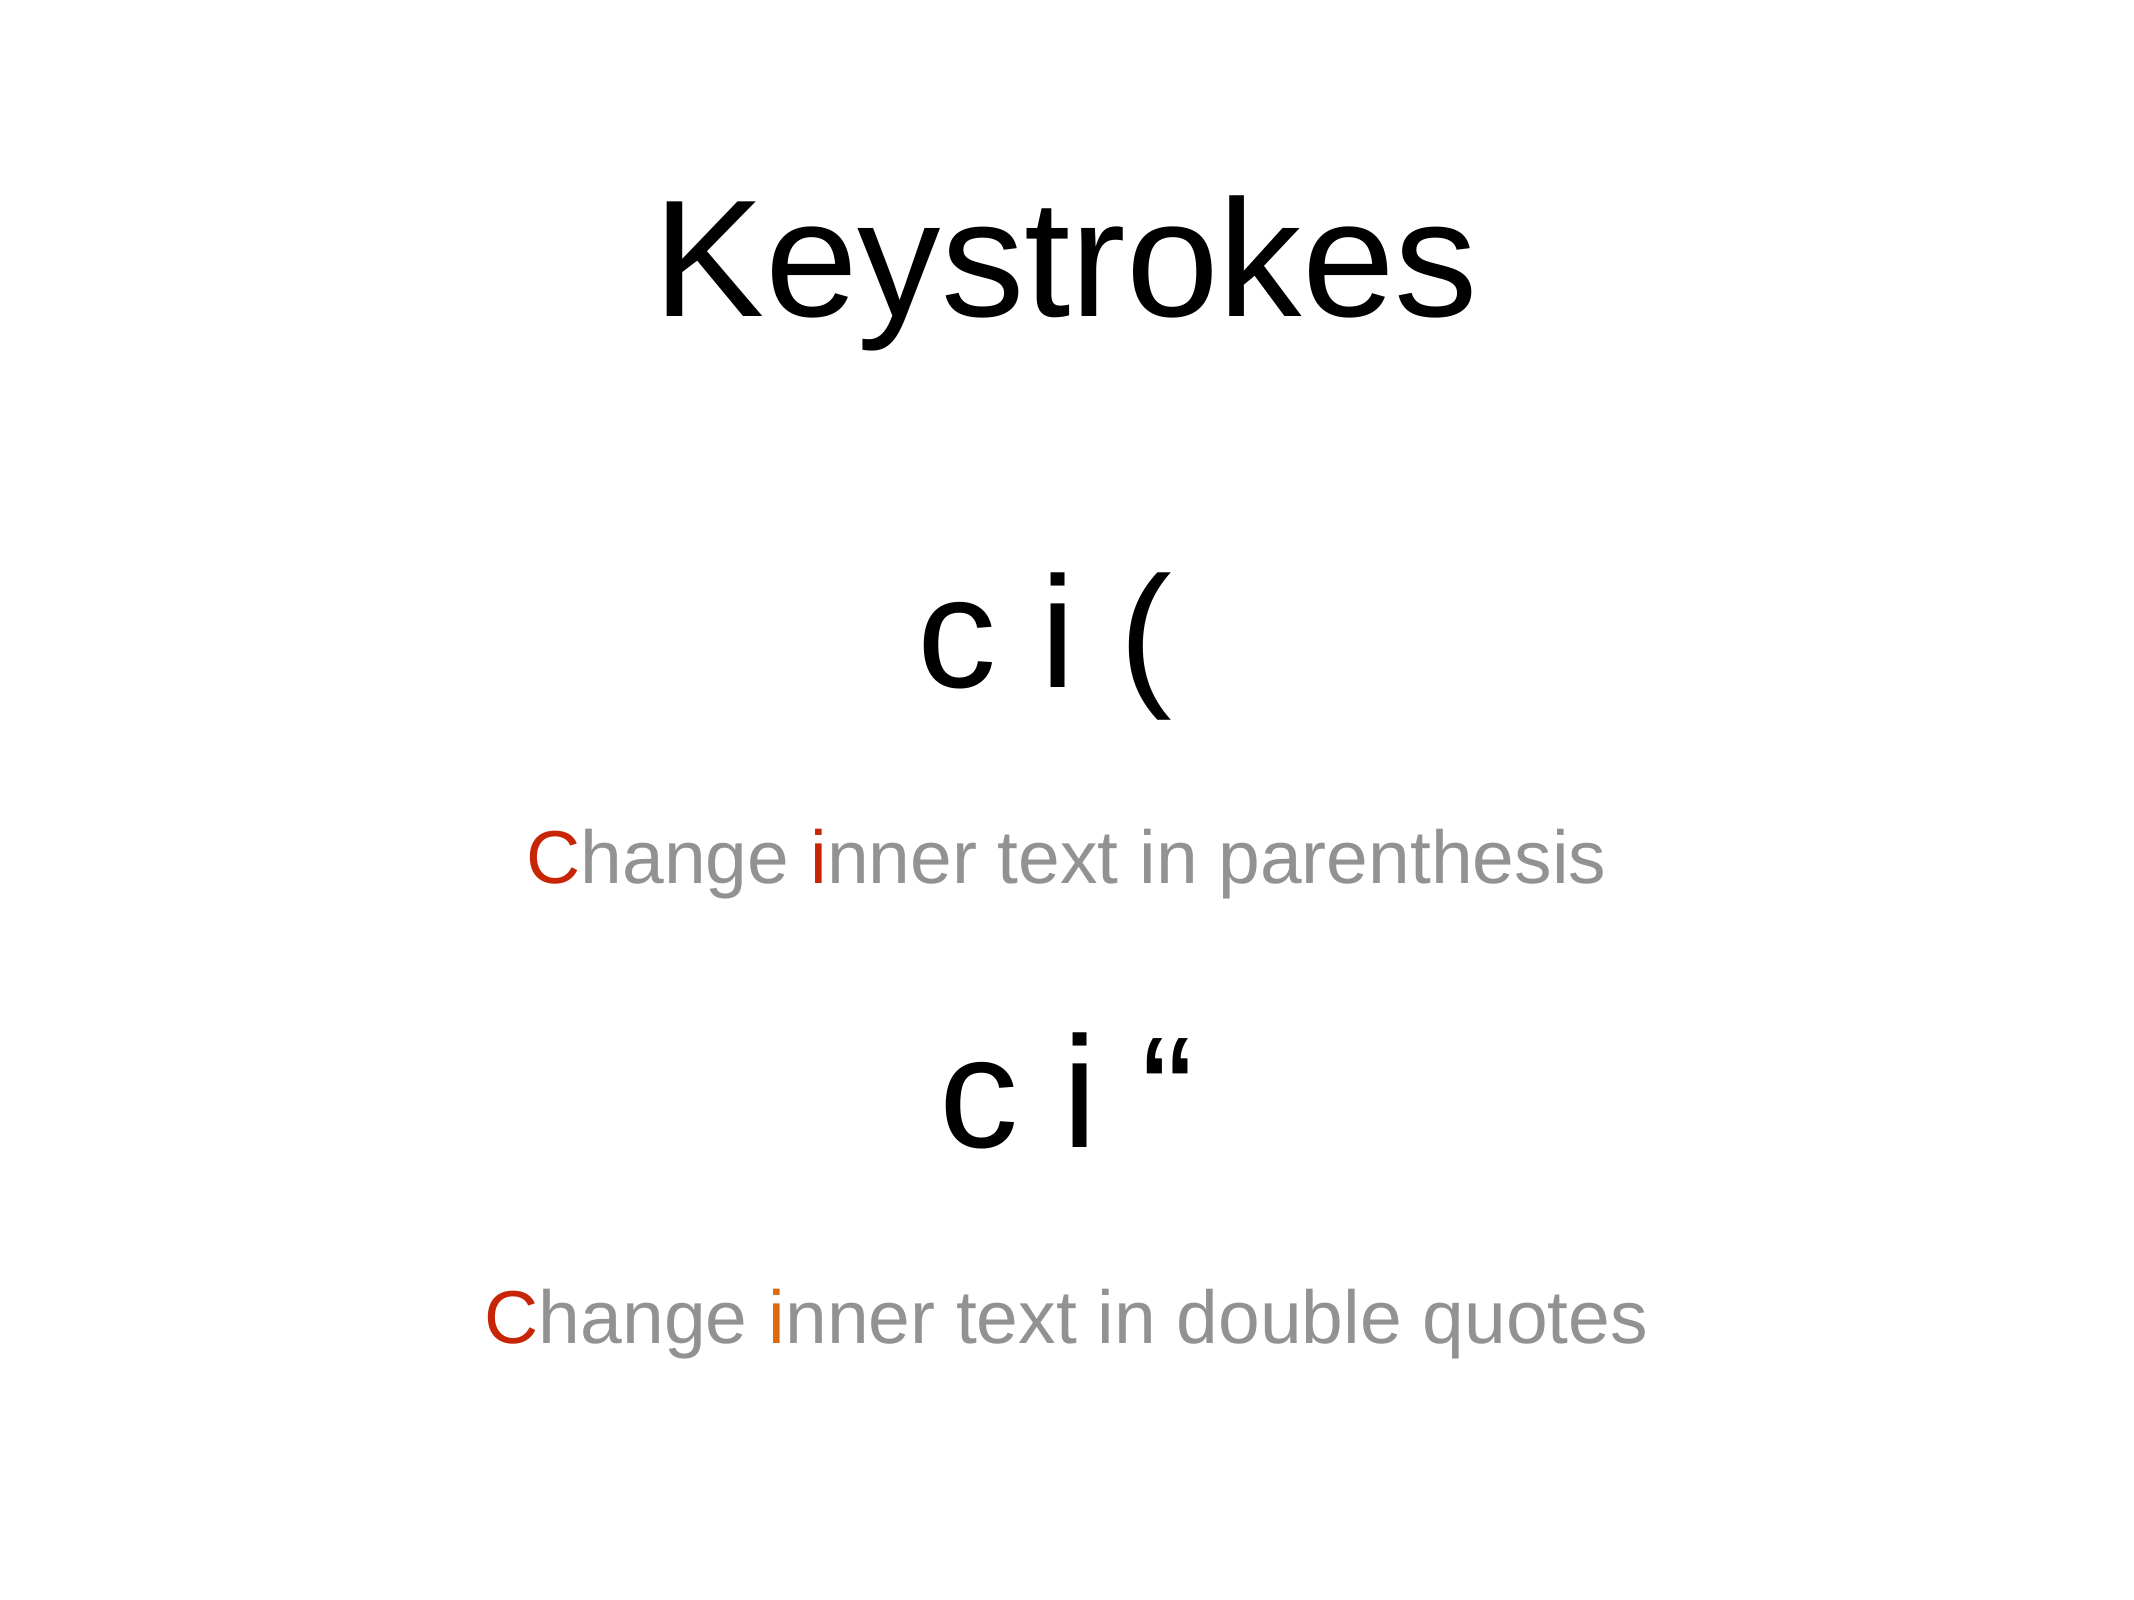

# Keystrokes
c i (

Change inner text in parenthesis

c i “

Change inner text in double quotes